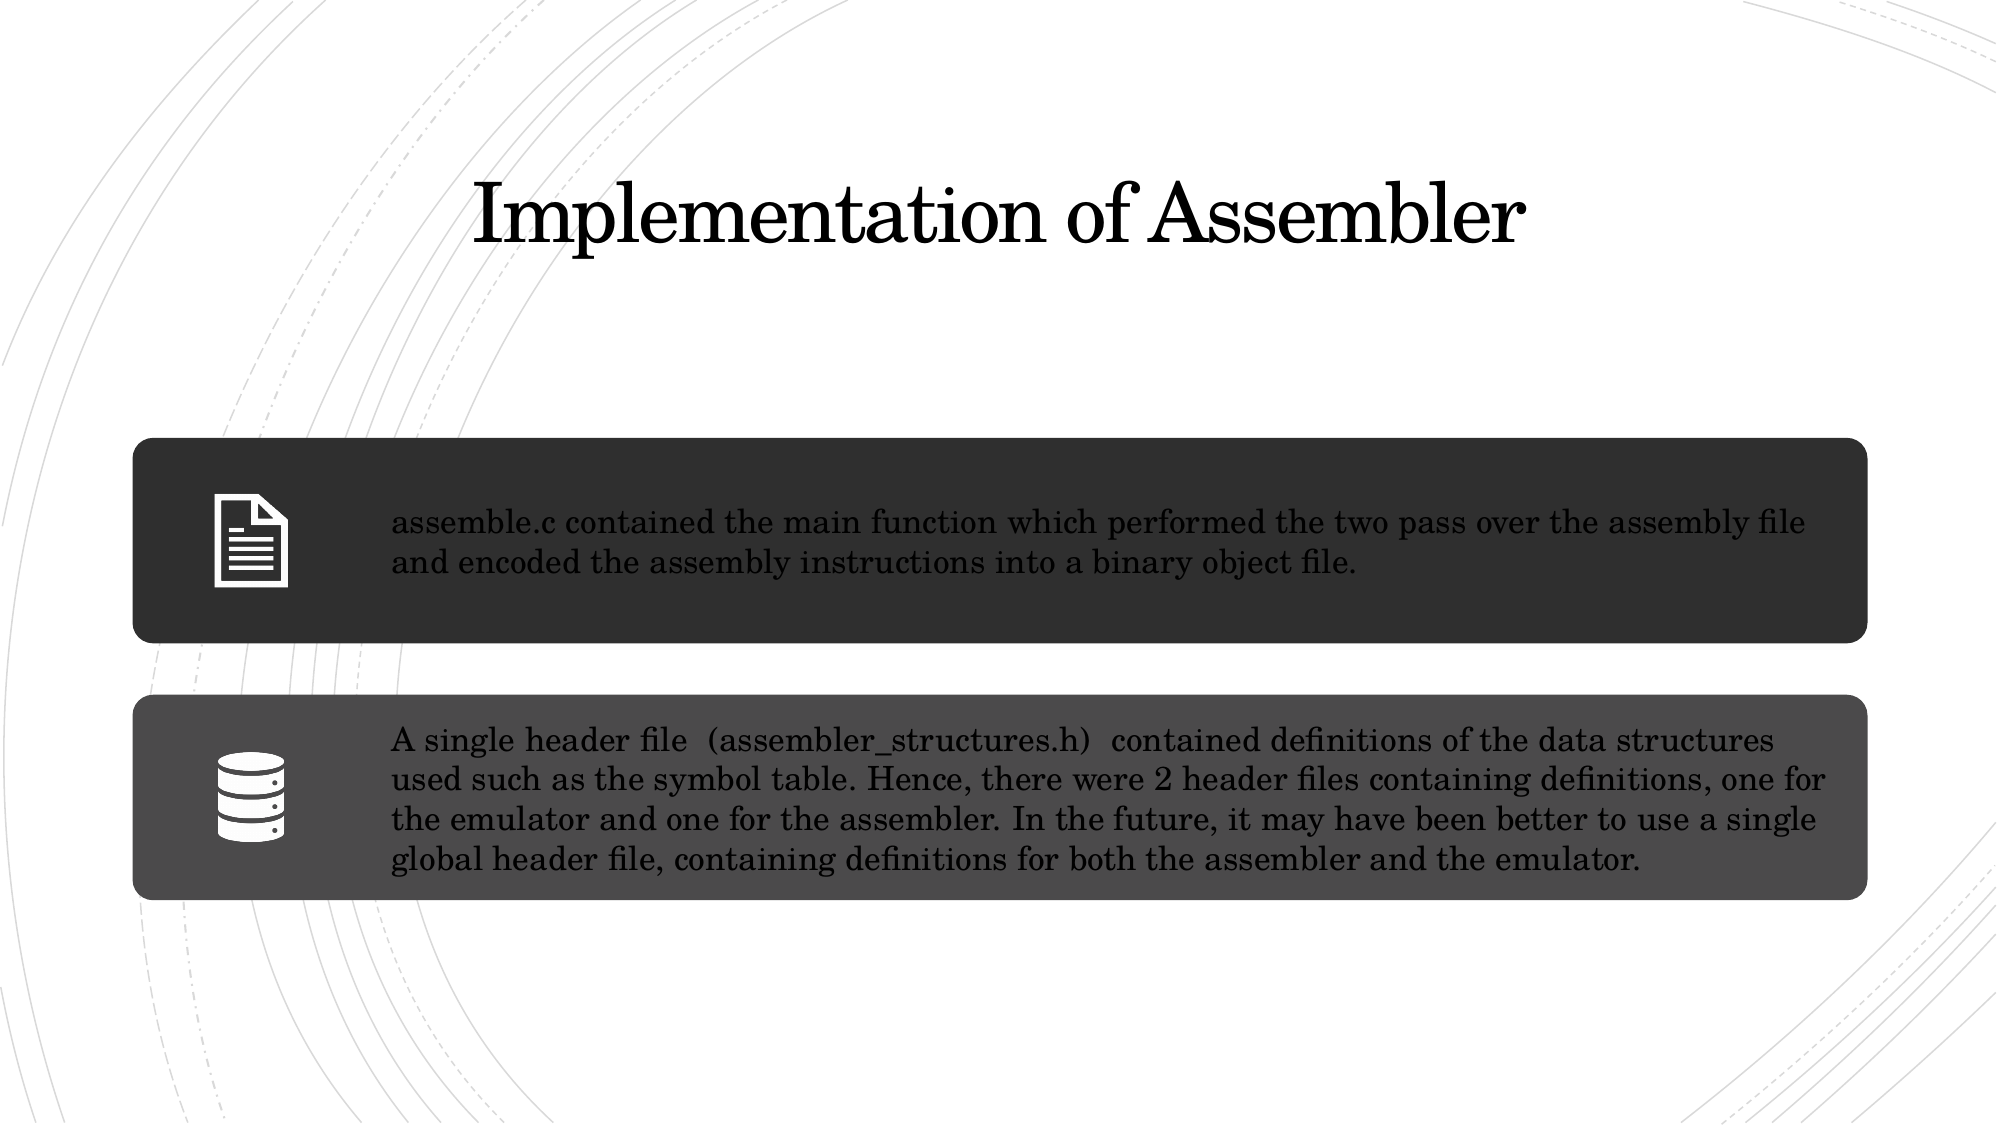

# Implementation of Assembler
assemble.c contained the main function which performed the two pass over the assembly file and encoded the assembly instructions into a binary object file.
A single header file  (assembler_structures.h)  contained definitions of the data structures used such as the symbol table. Hence, there were 2 header files containing definitions, one for the emulator and one for the assembler. In the future, it may have been better to use a single global header file, containing definitions for both the assembler and the emulator.